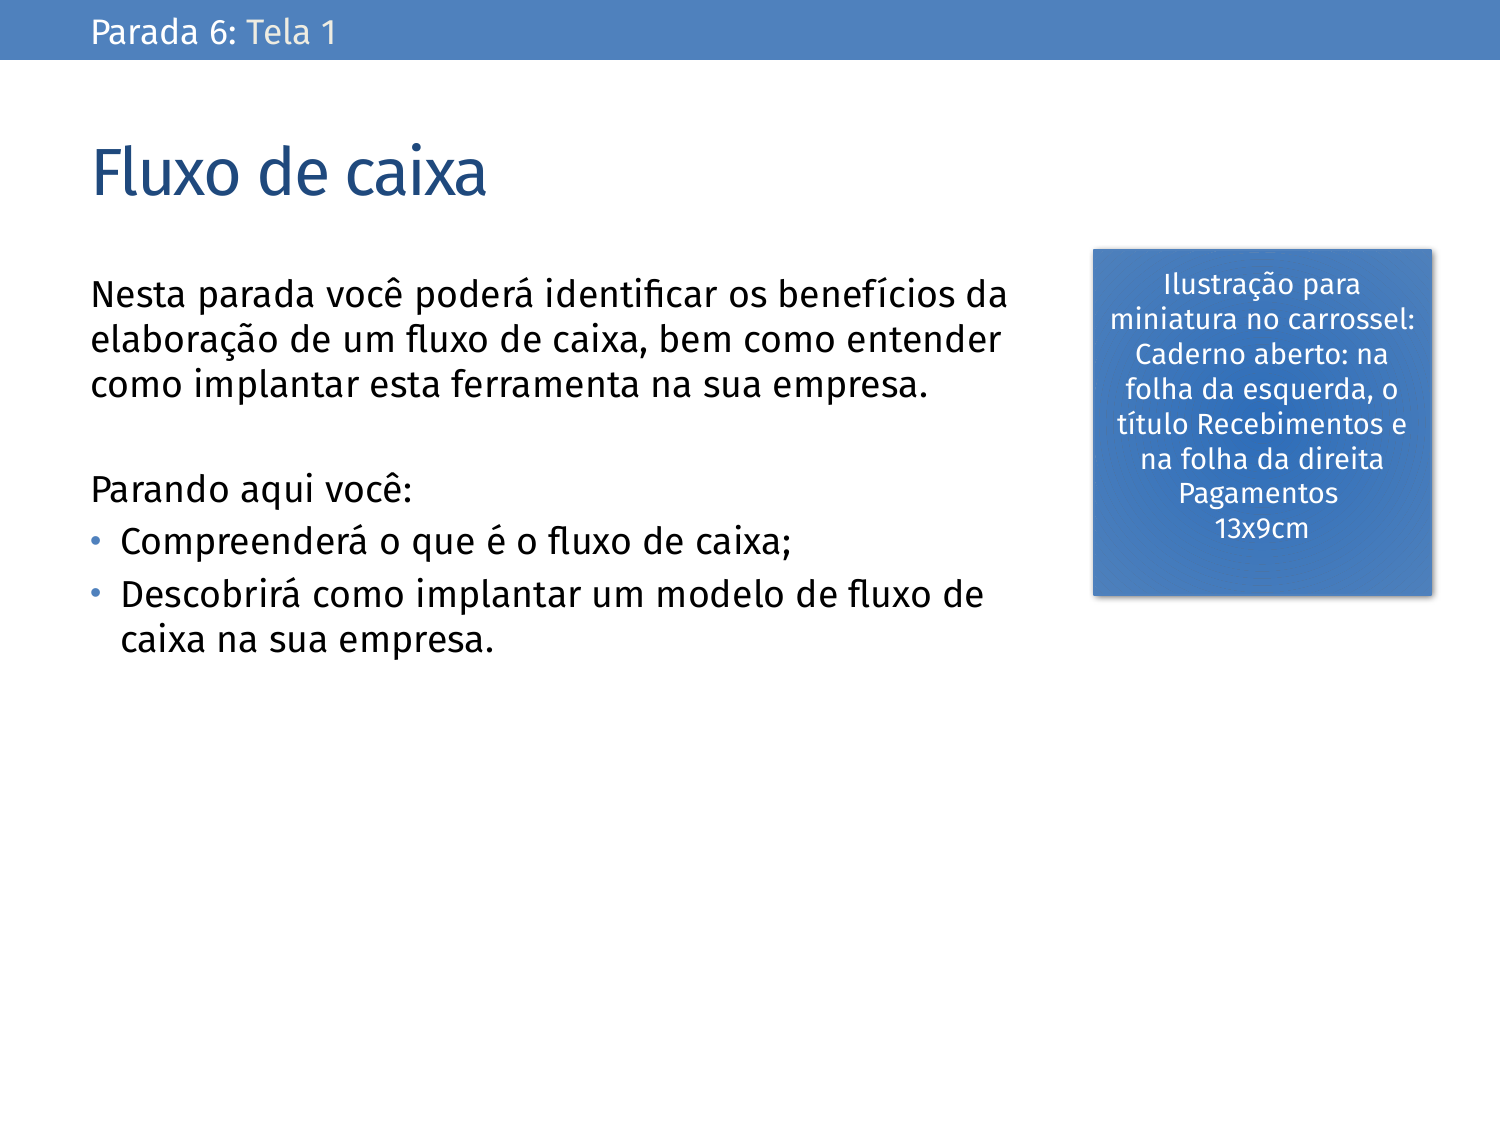

Parada 6: Tela 1
# Fluxo de caixa
Ilustração para miniatura no carrossel:
Caderno aberto: na folha da esquerda, o título Recebimentos e na folha da direita Pagamentos
13x9cm

Nesta parada você poderá identificar os benefícios da elaboração de um fluxo de caixa, bem como entender como implantar esta ferramenta na sua empresa.

Parando aqui você:
Compreenderá o que é o fluxo de caixa;
Descobrirá como implantar um modelo de fluxo de caixa na sua empresa.